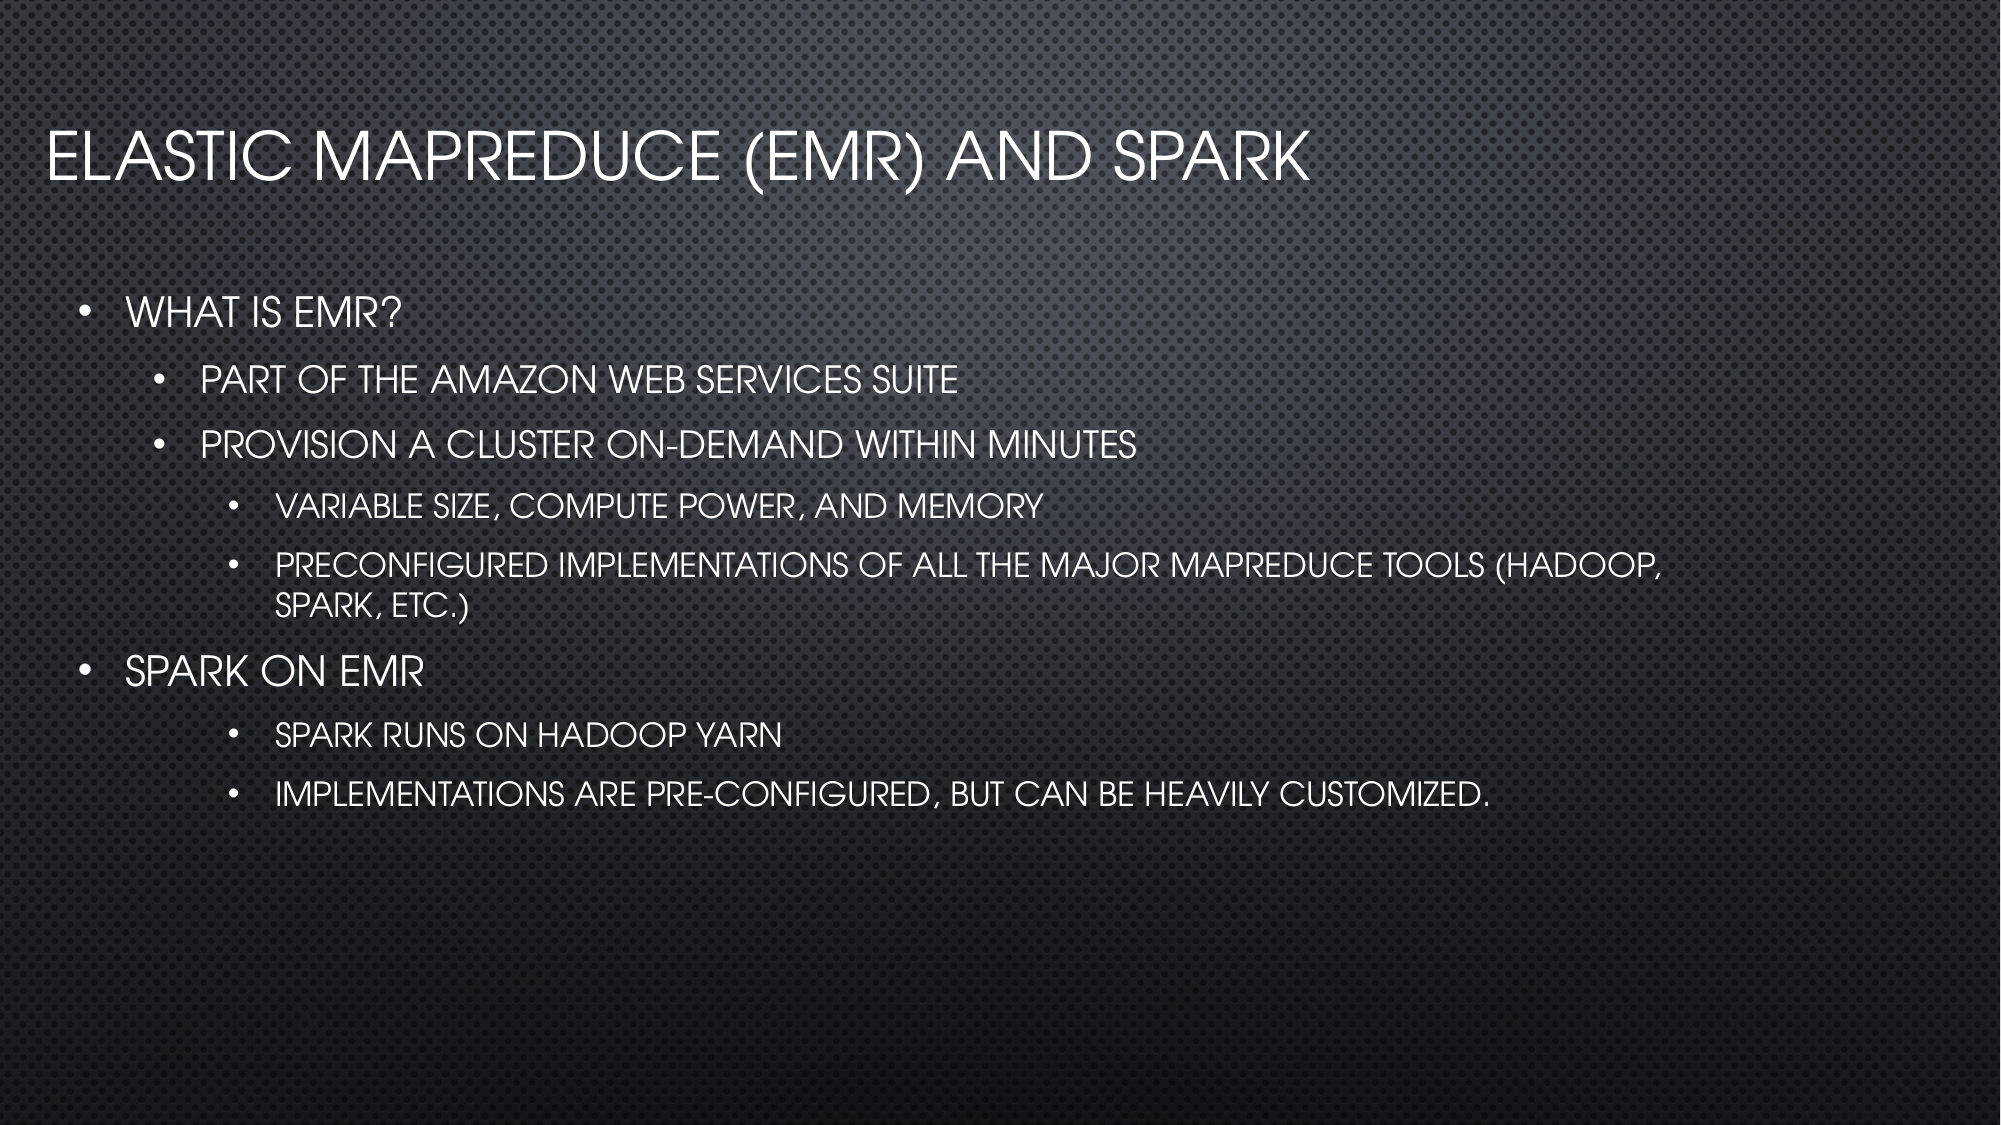

# Elastic Mapreduce (EMR) and Spark
What is EMR?
Part of the Amazon Web Services suite
Provision a cluster on-demand within minutes
Variable size, compute power, and memory
Preconfigured implementations of all the major MapReduce tools (Hadoop, Spark, etc.)
Spark on EMR
Spark runs on Hadoop YARN
Implementations are pre-configured, but can be heavily customized.